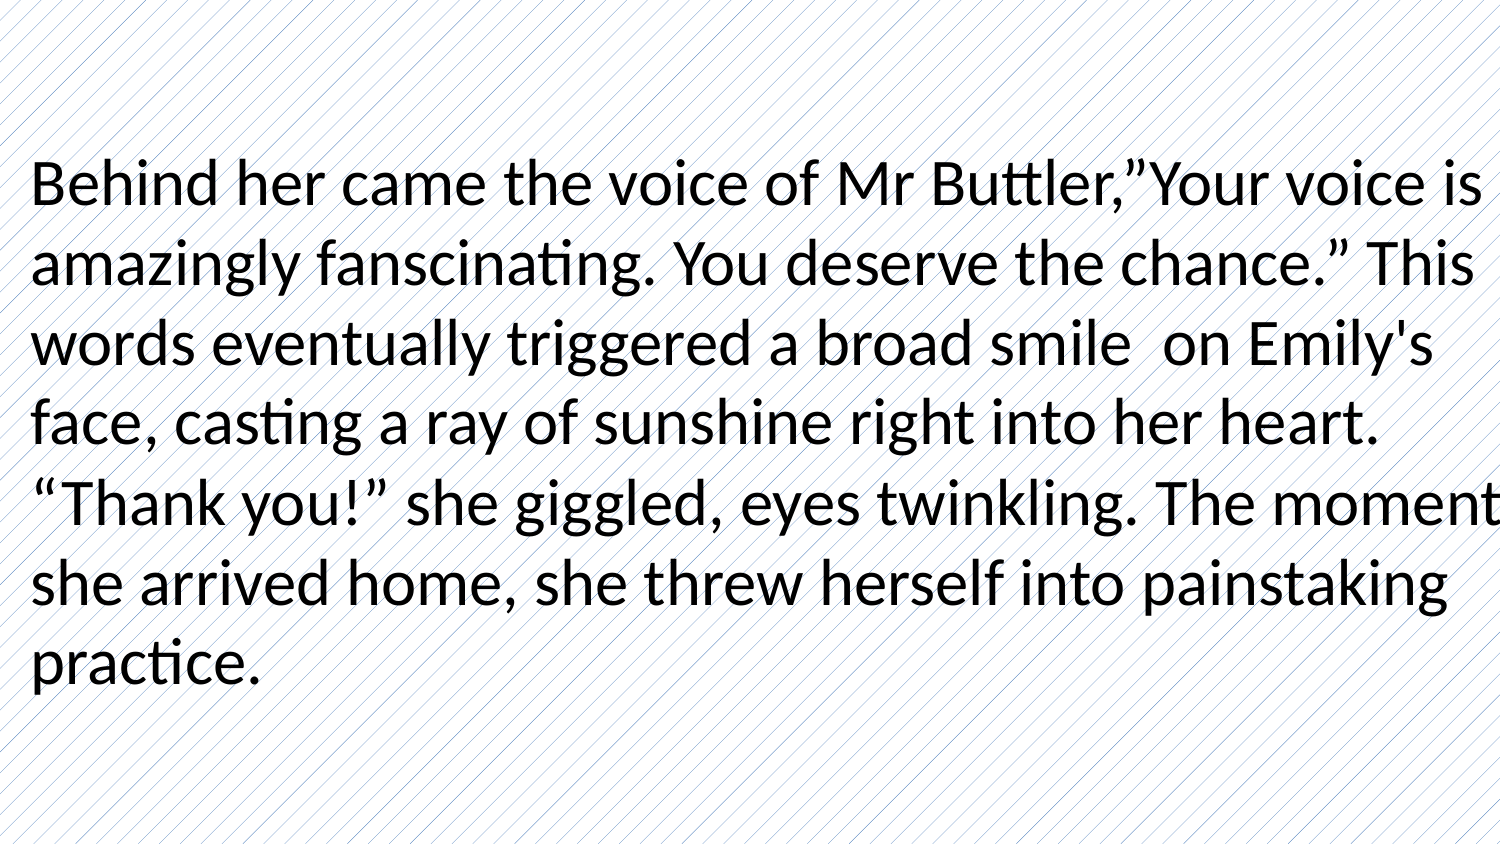

Behind her came the voice of Mr Buttler,”Your voice is amazingly fanscinating. You deserve the chance.” This words eventually triggered a broad smile  on Emily's face, casting a ray of sunshine right into her heart. “Thank you!” she giggled, eyes twinkling. The moment she arrived home, she threw herself into painstaking practice.